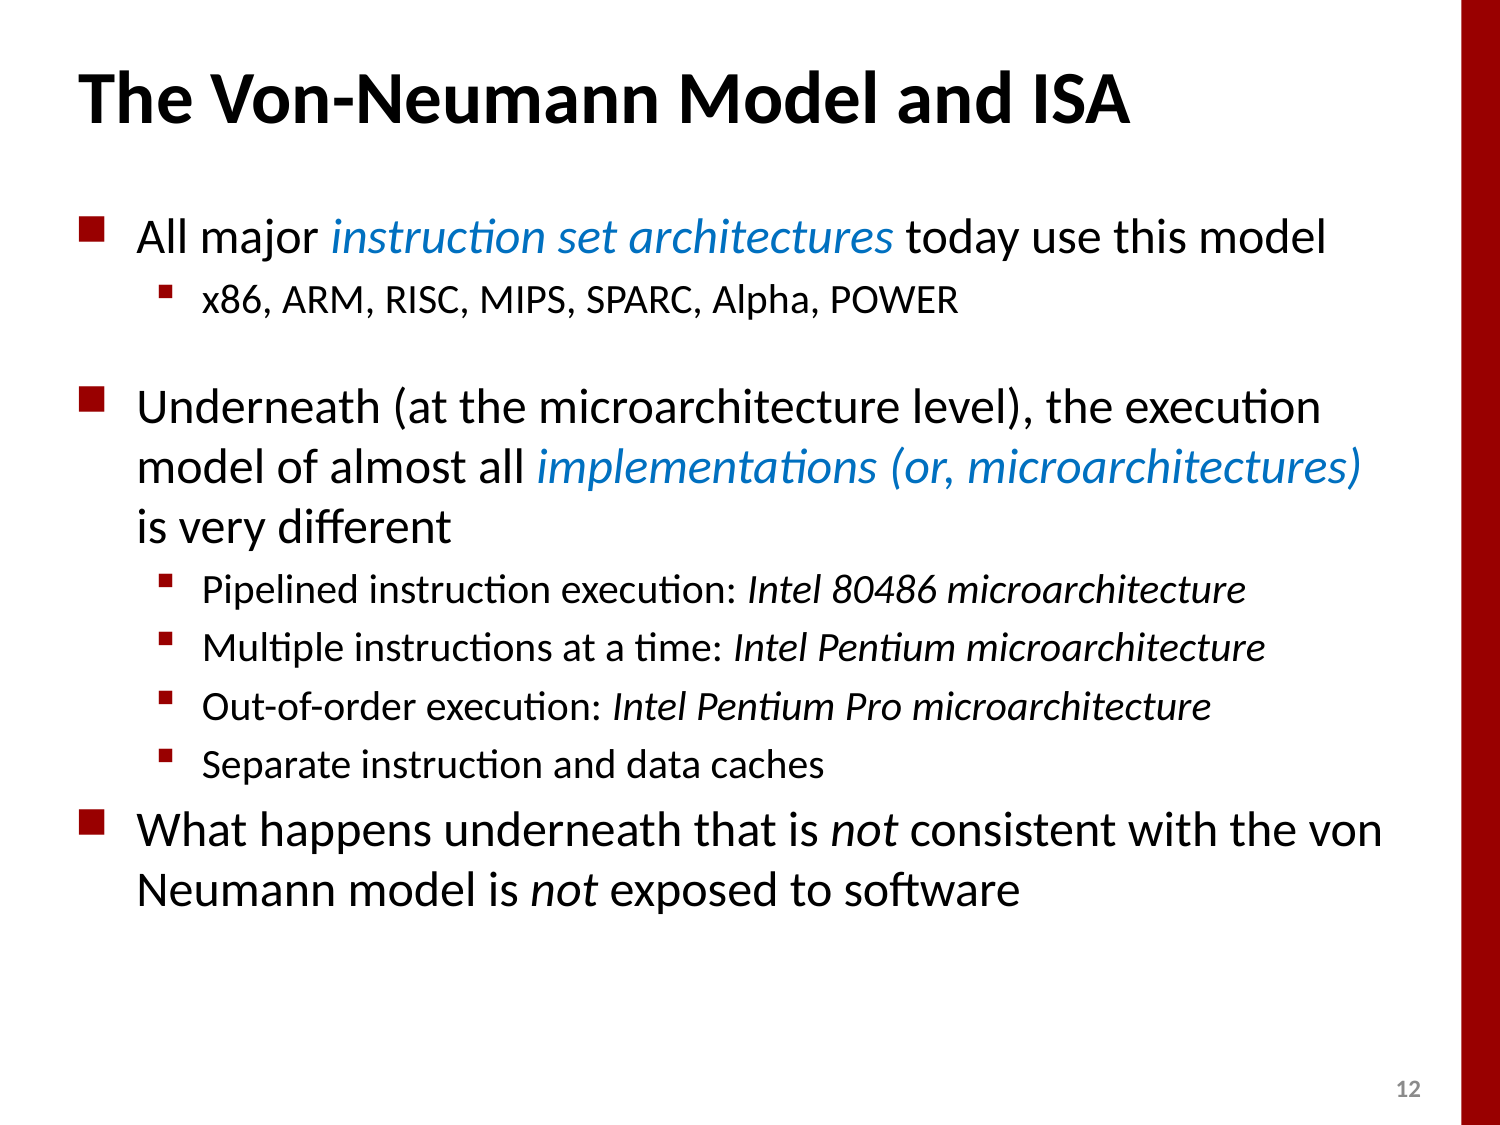

# The Von-Neumann Model and ISA
All major instruction set architectures today use this model
x86, ARM, RISC, MIPS, SPARC, Alpha, POWER

Underneath (at the microarchitecture level), the execution model of almost all implementations (or, microarchitectures) is very different
Pipelined instruction execution: Intel 80486 microarchitecture
Multiple instructions at a time: Intel Pentium microarchitecture
Out-of-order execution: Intel Pentium Pro microarchitecture
Separate instruction and data caches
What happens underneath that is not consistent with the von Neumann model is not exposed to software